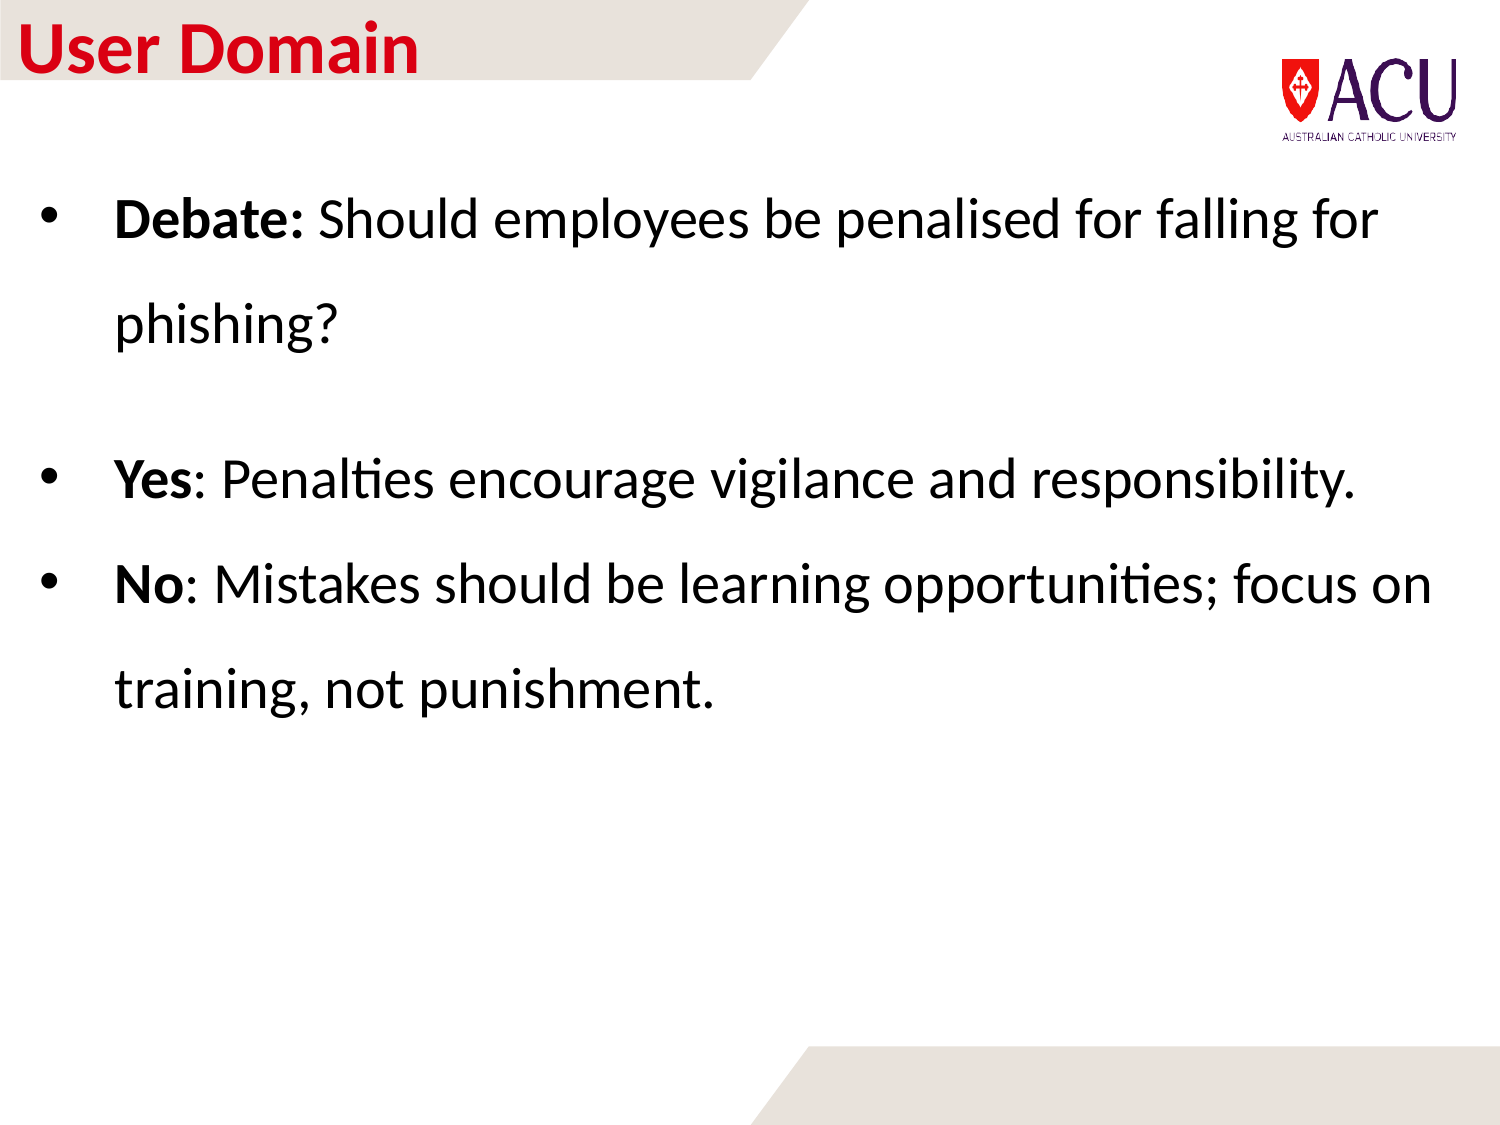

# User Domain
Debate: Should employees be penalised for falling for phishing?
Yes: Penalties encourage vigilance and responsibility.
No: Mistakes should be learning opportunities; focus on training, not punishment.